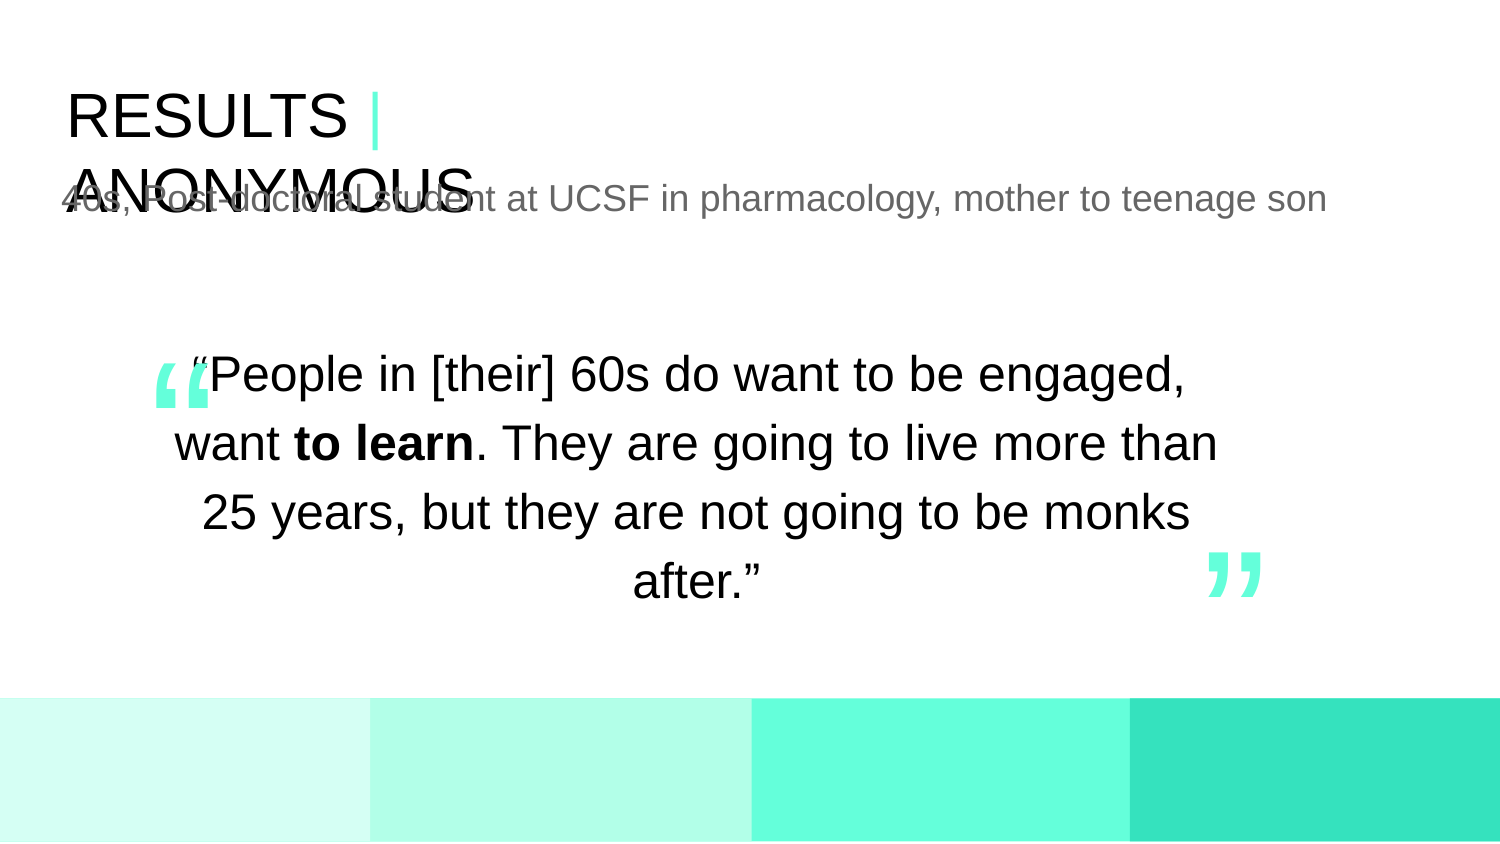

RESULTS | ANONYMOUS
#
40s, Post-doctoral student at UCSF in pharmacology, mother to teenage son
“
 ”
“People in [their] 60s do want to be engaged,
want to learn. They are going to live more than 25 years, but they are not going to be monks after.”